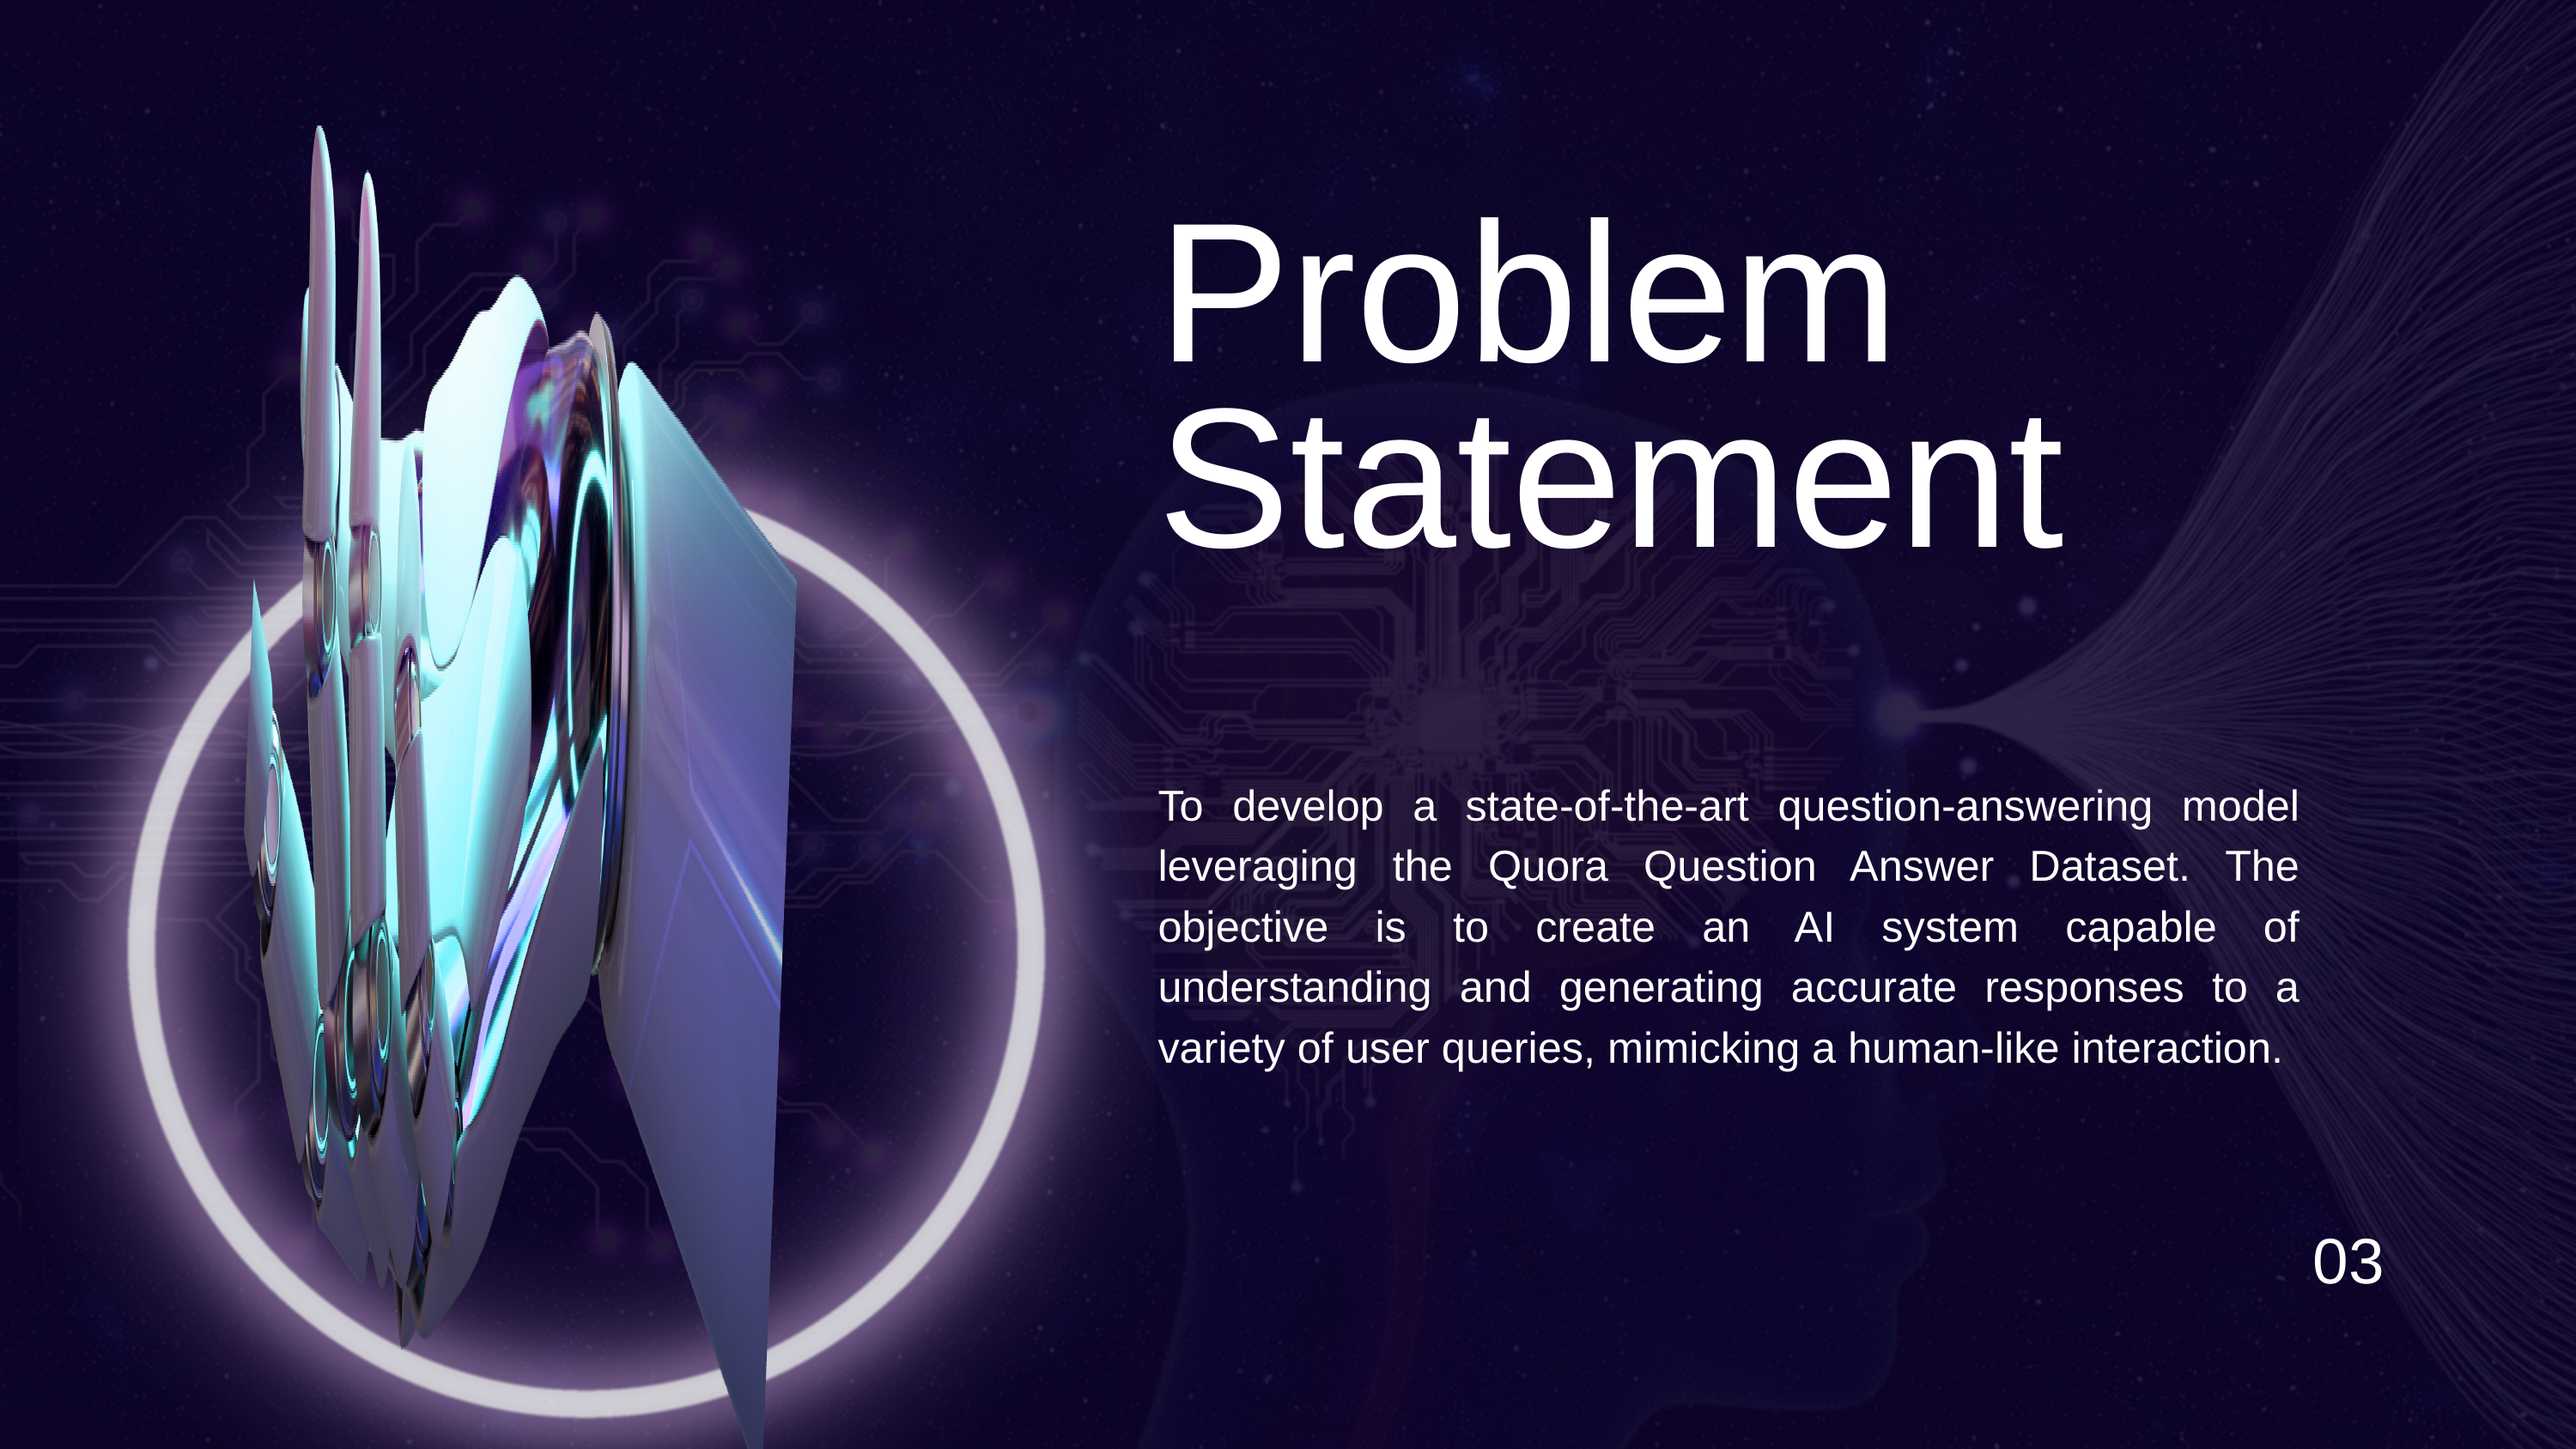

Problem Statement

To develop a state-of-the-art question-answering model leveraging the Quora Question Answer Dataset. The objective is to create an AI system capable of understanding and generating accurate responses to a variety of user queries, mimicking a human-like interaction.
03